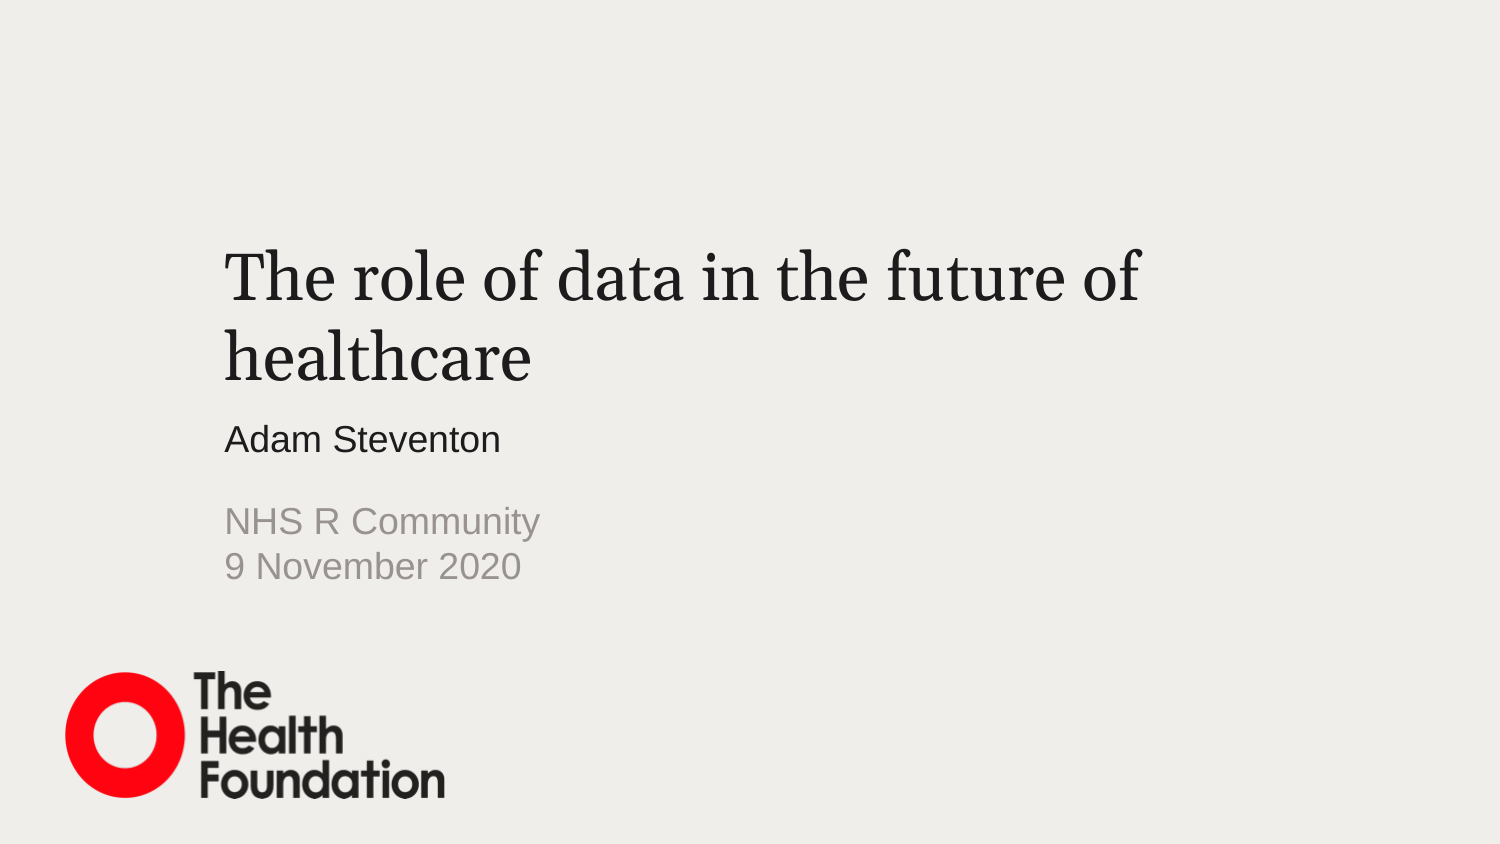

# The role of data in the future of healthcare
Adam Steventon
NHS R Community
9 November 2020